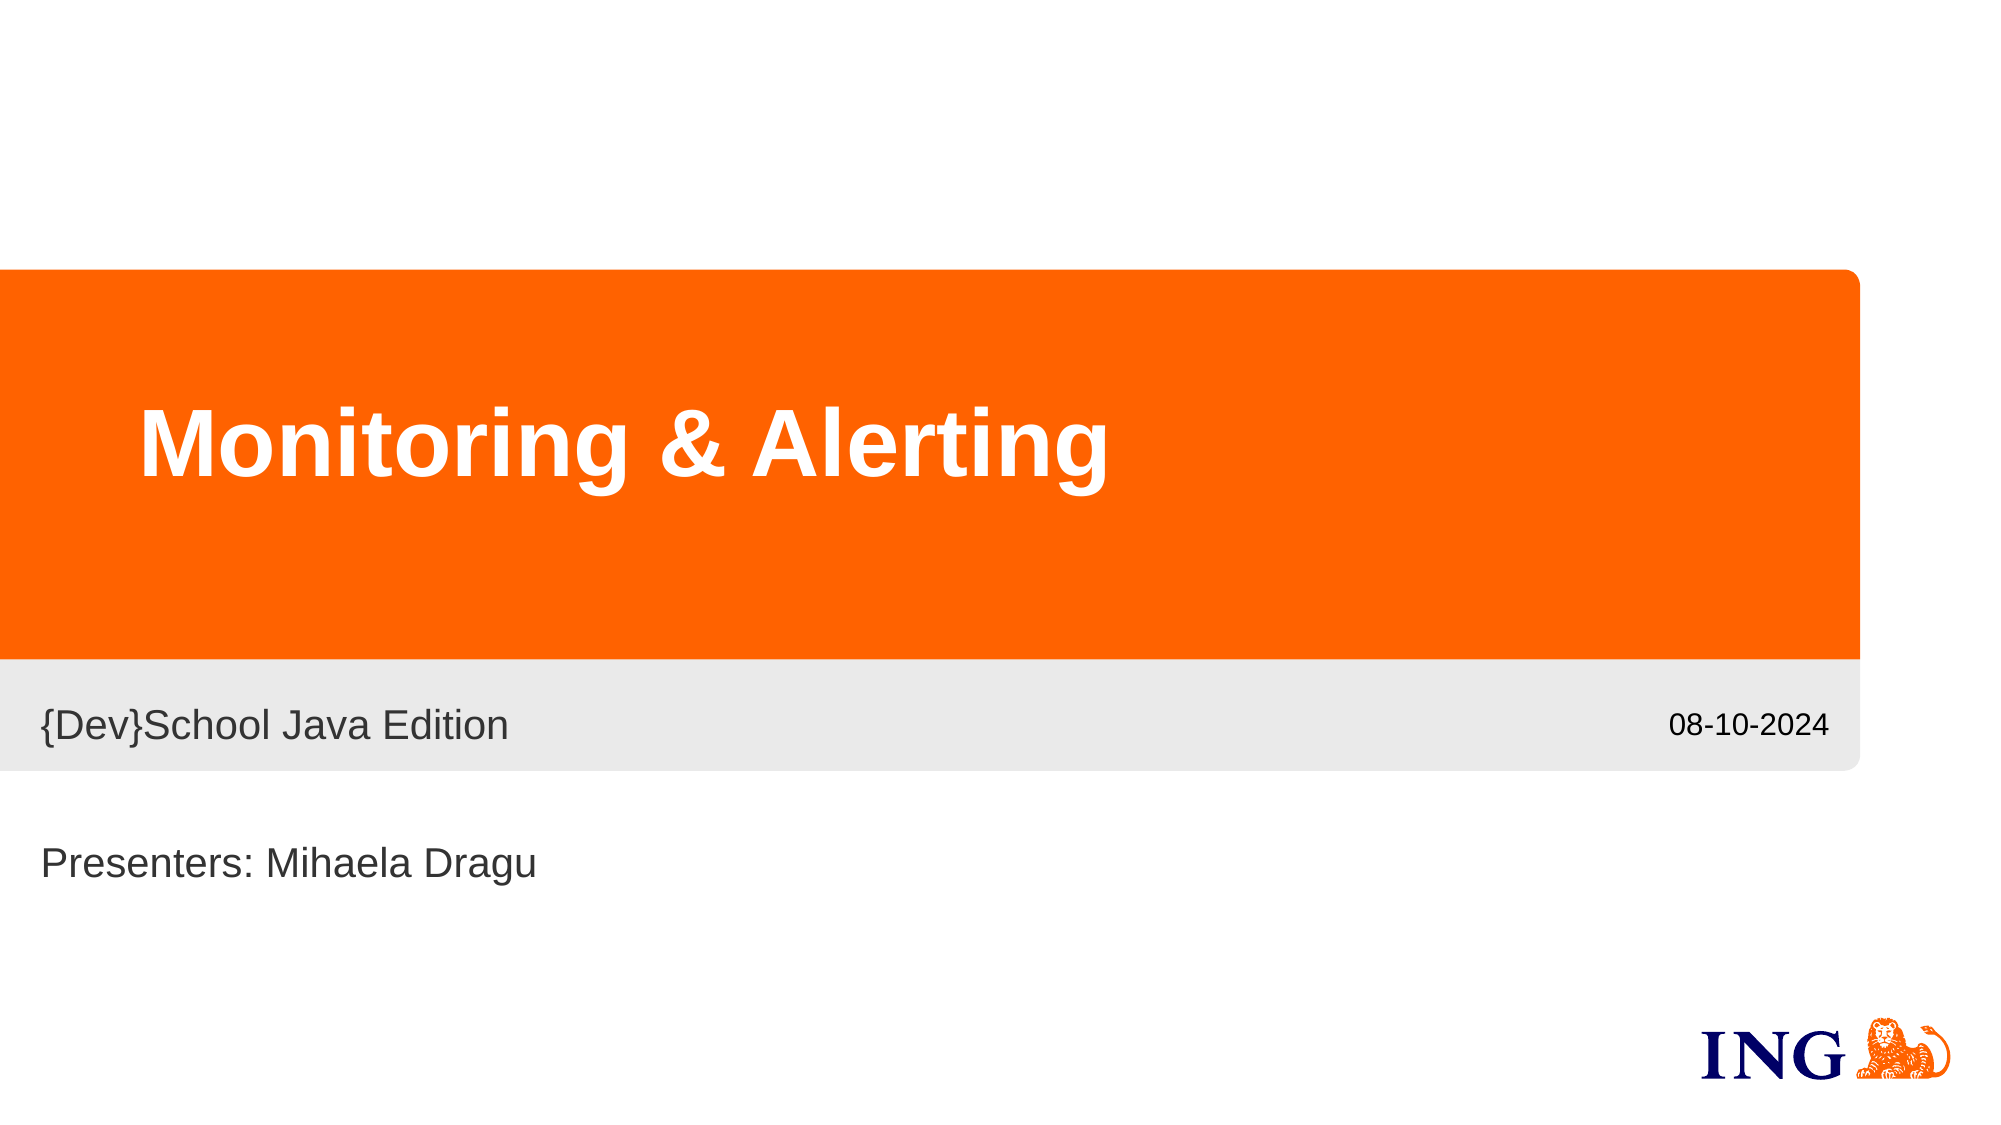

# Monitoring & Alerting
08-10-2024
{Dev}School Java Edition

Presenters: Mihaela Dragu